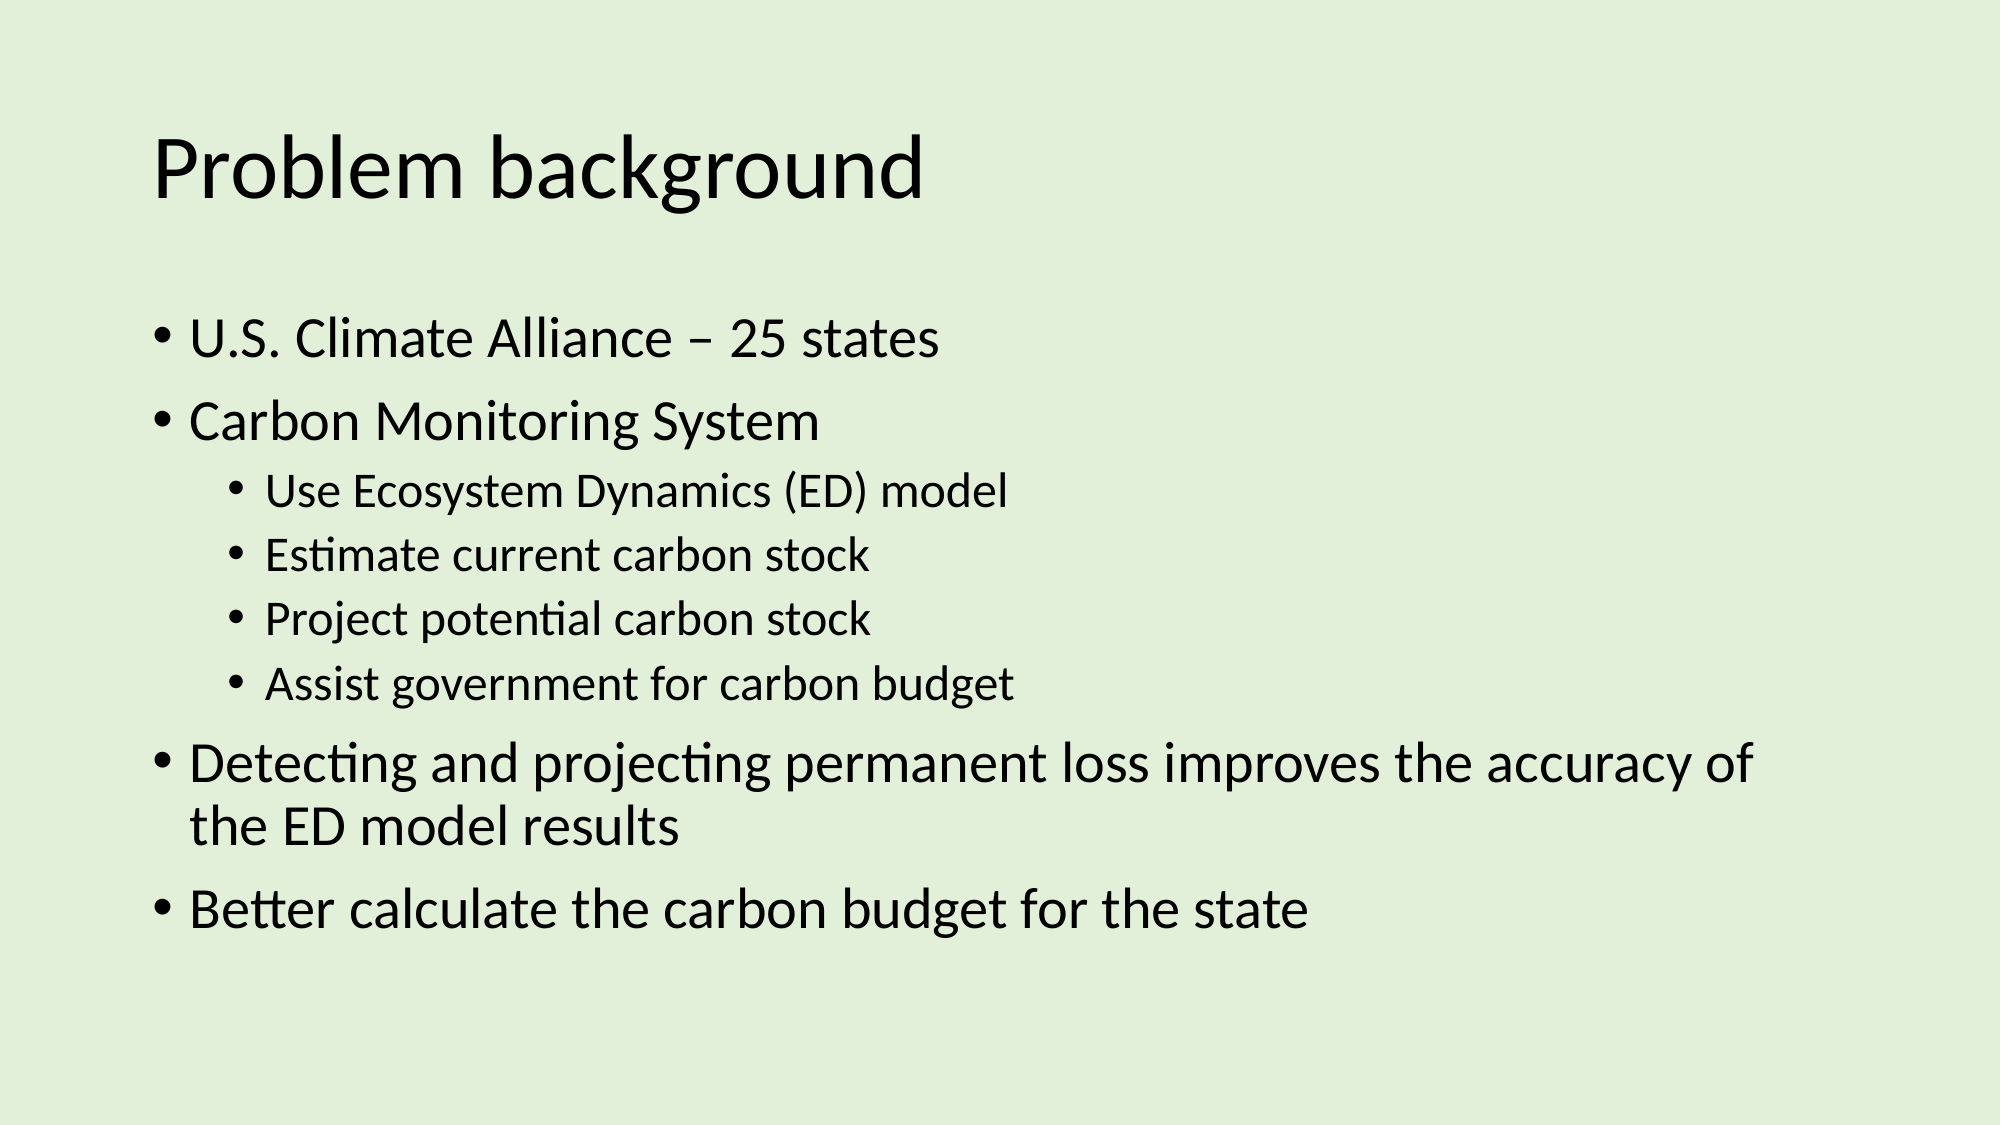

# Problem background
U.S. Climate Alliance – 25 states
Carbon Monitoring System
Use Ecosystem Dynamics (ED) model
Estimate current carbon stock
Project potential carbon stock
Assist government for carbon budget
Detecting and projecting permanent loss improves the accuracy of the ED model results
Better calculate the carbon budget for the state